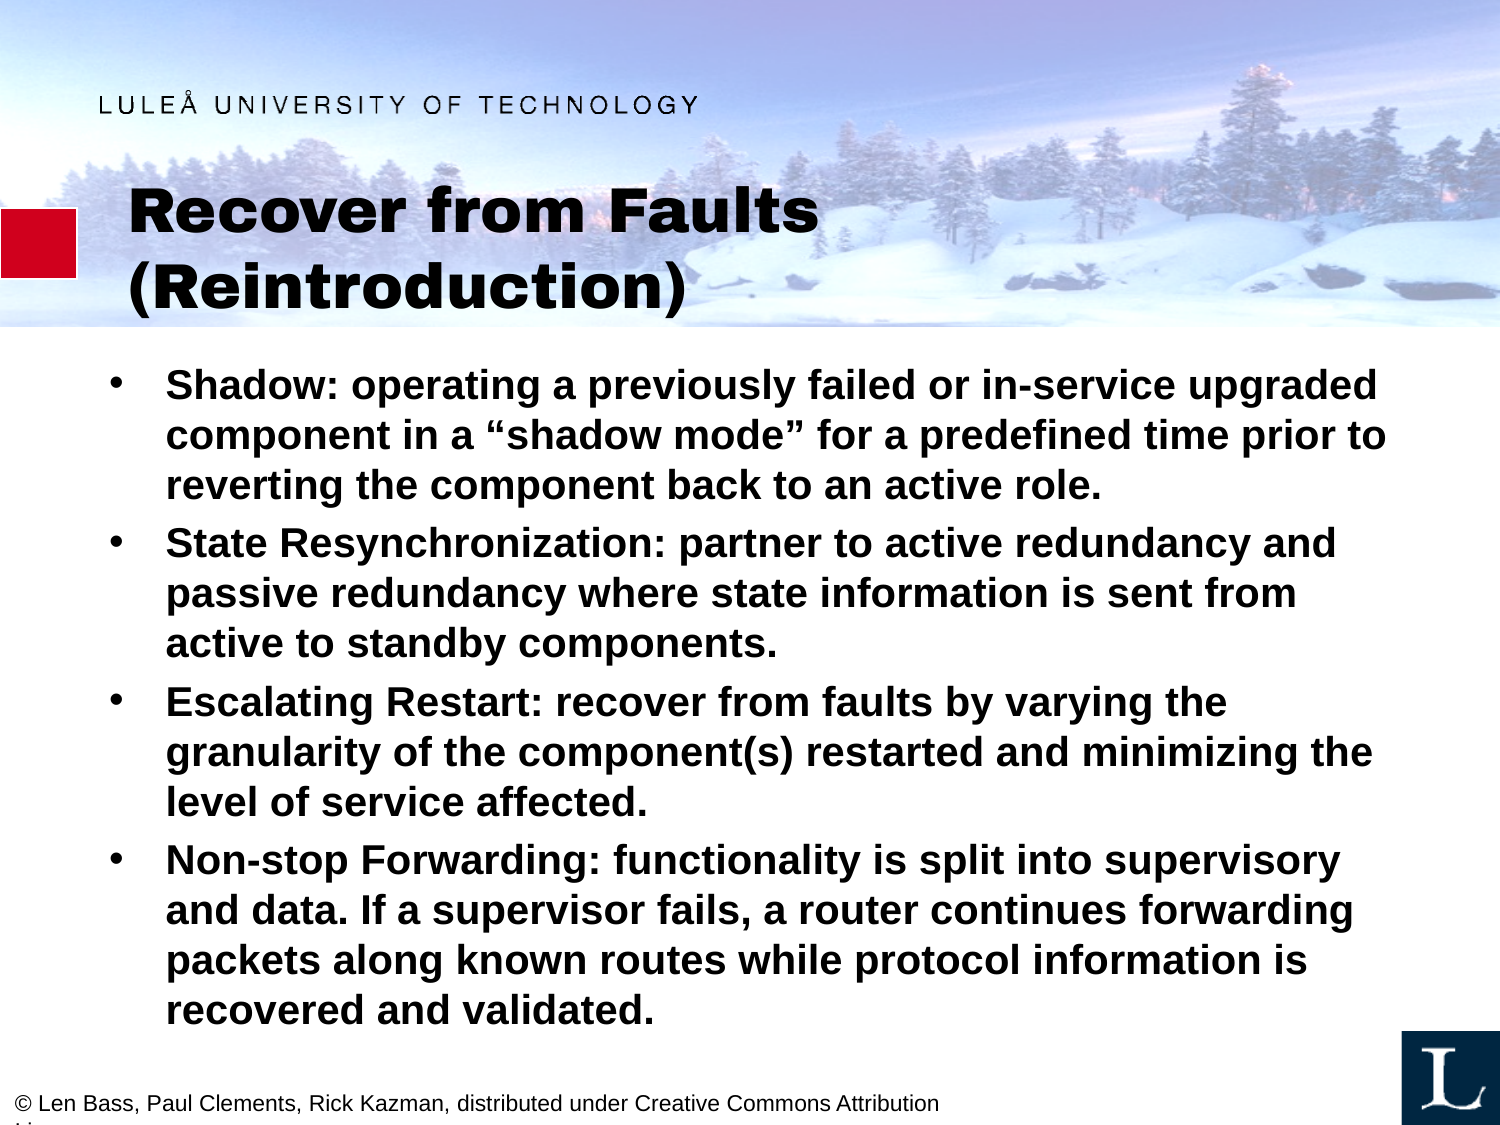

# Recover from Faults (Reintroduction)
Shadow: operating a previously failed or in-service upgraded component in a “shadow mode” for a predefined time prior to reverting the component back to an active role.
State Resynchronization: partner to active redundancy and passive redundancy where state information is sent from active to standby components.
Escalating Restart: recover from faults by varying the granularity of the component(s) restarted and minimizing the level of service affected.
Non-stop Forwarding: functionality is split into supervisory and data. If a supervisor fails, a router continues forwarding packets along known routes while protocol information is recovered and validated.
© Len Bass, Paul Clements, Rick Kazman, distributed under Creative Commons Attribution License